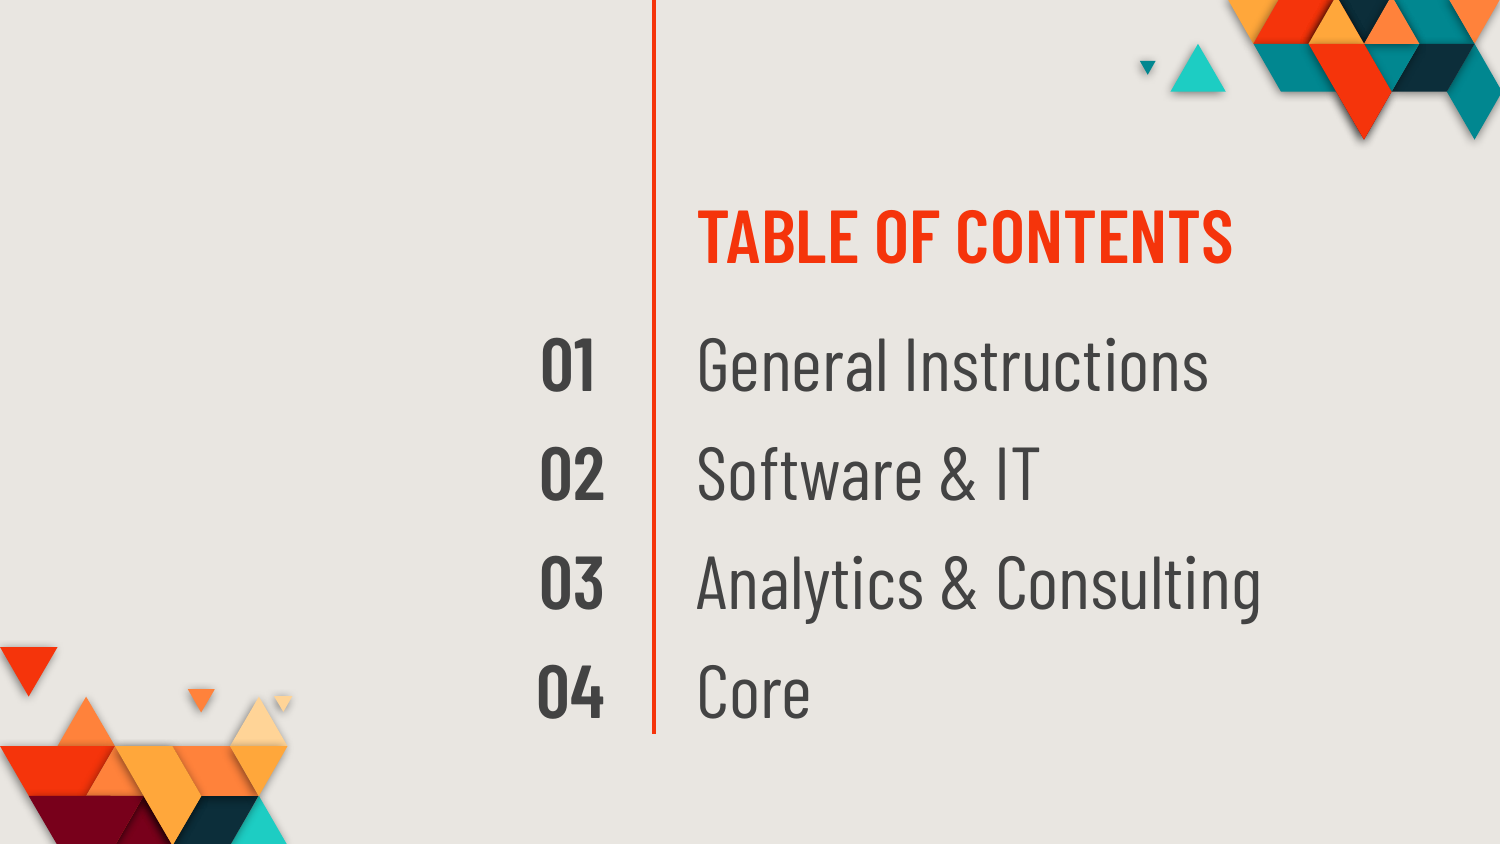

TABLE OF CONTENTS
         01
# General Instructions
02
Software & IT
03
Analytics & Consulting
04
Core